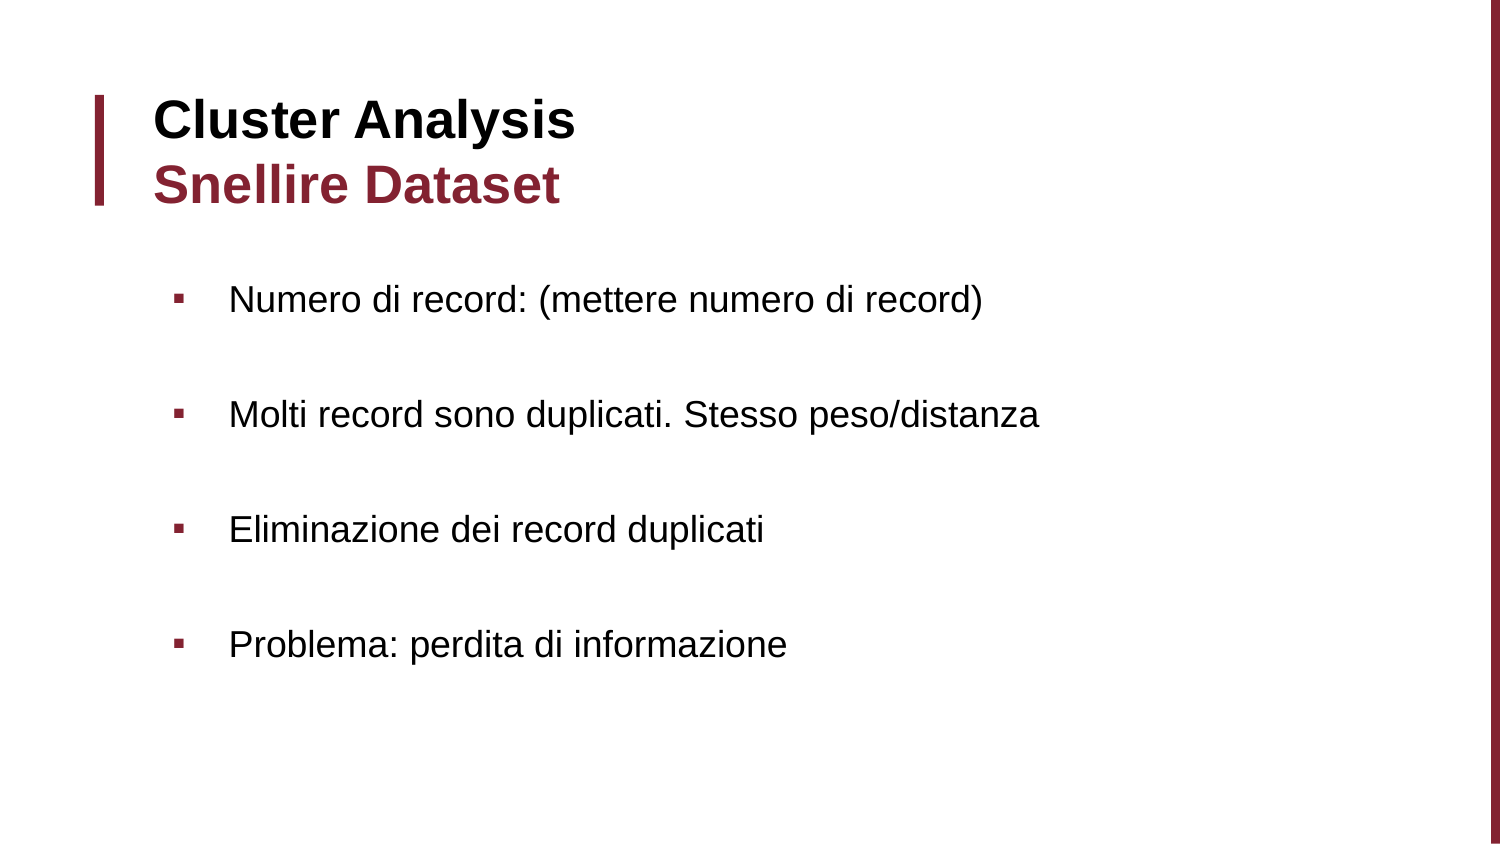

# Cluster Analysis Snellire Dataset
Numero di record: (mettere numero di record)

Molti record sono duplicati. Stesso peso/distanza

Eliminazione dei record duplicati

Problema: perdita di informazione